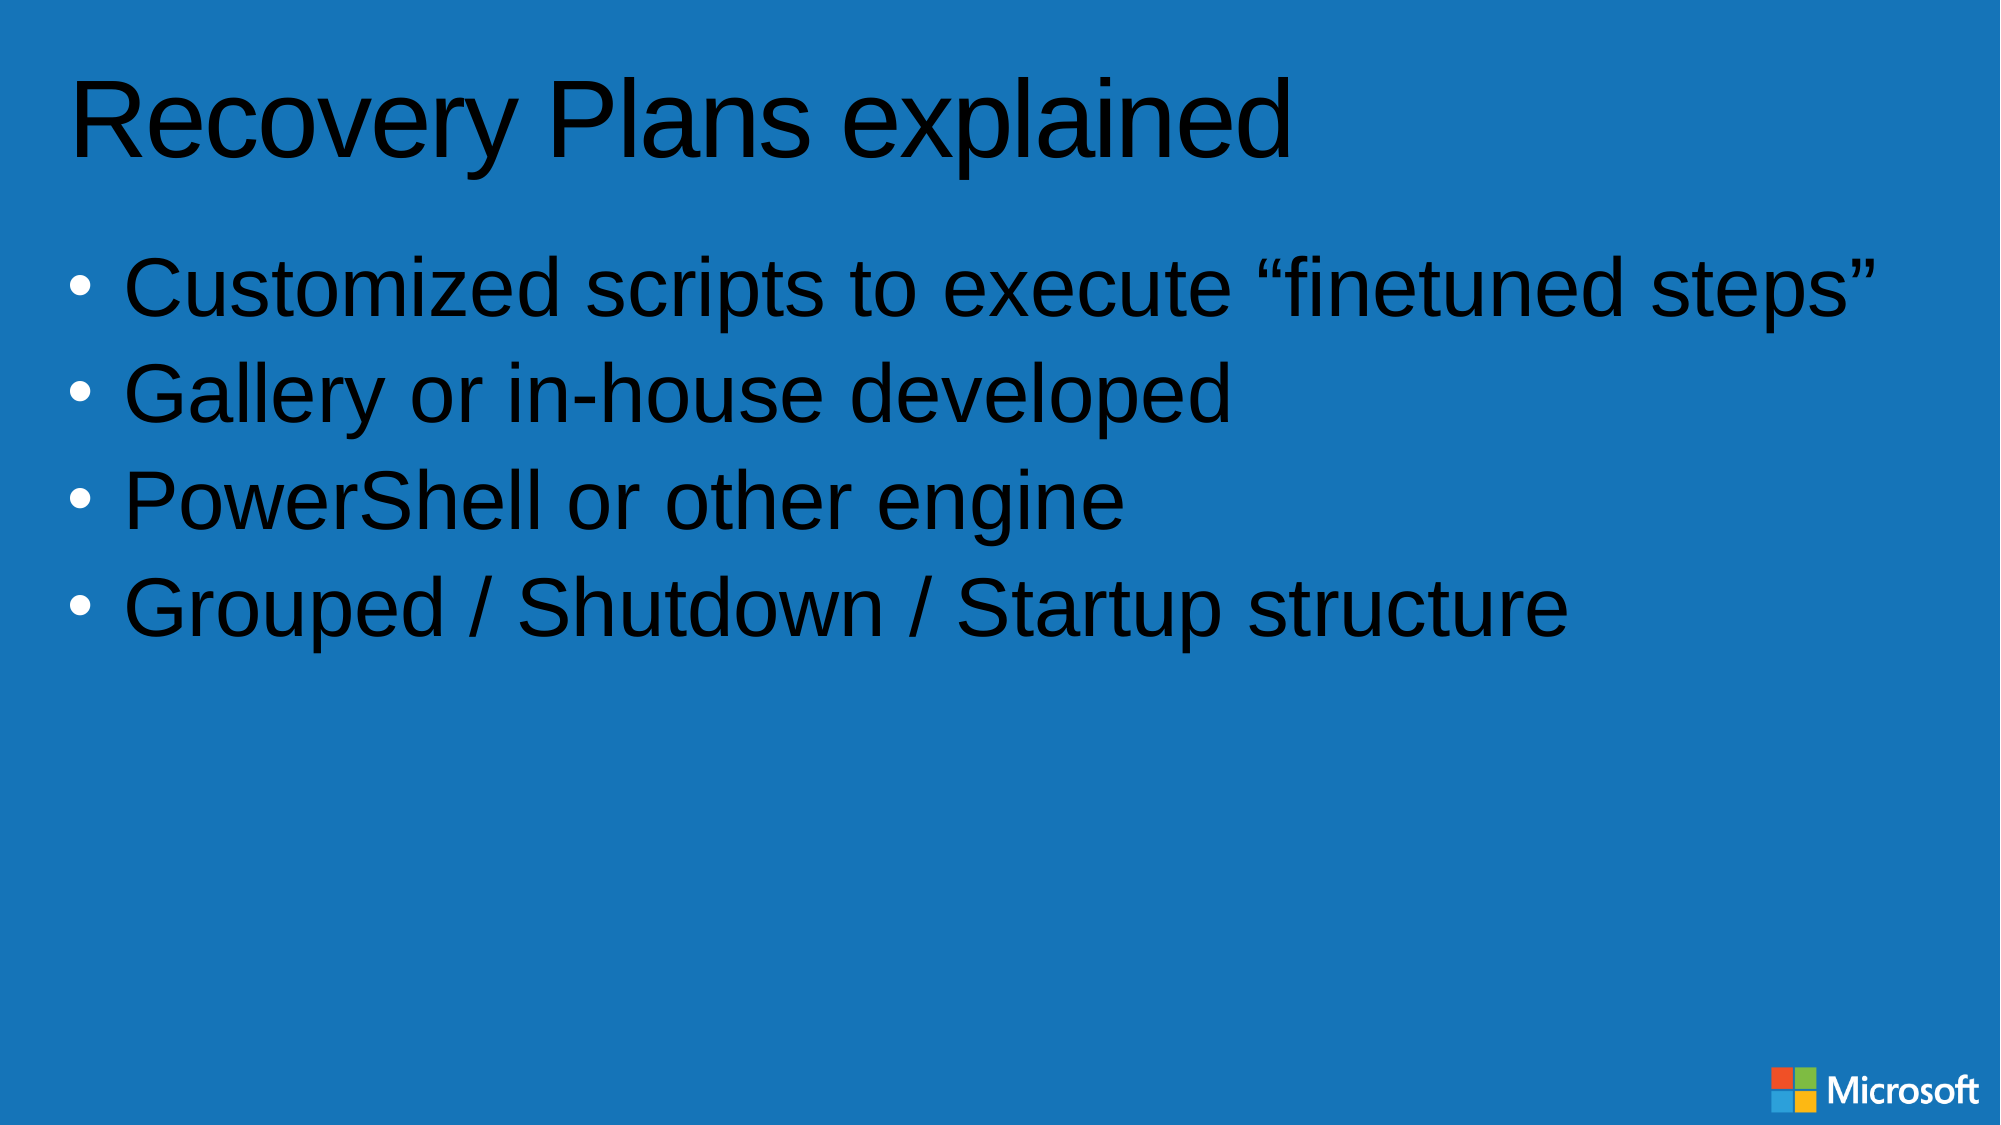

# Recovery Plans explained
Customized scripts to execute “finetuned steps”
Gallery or in-house developed
PowerShell or other engine
Grouped / Shutdown / Startup structure